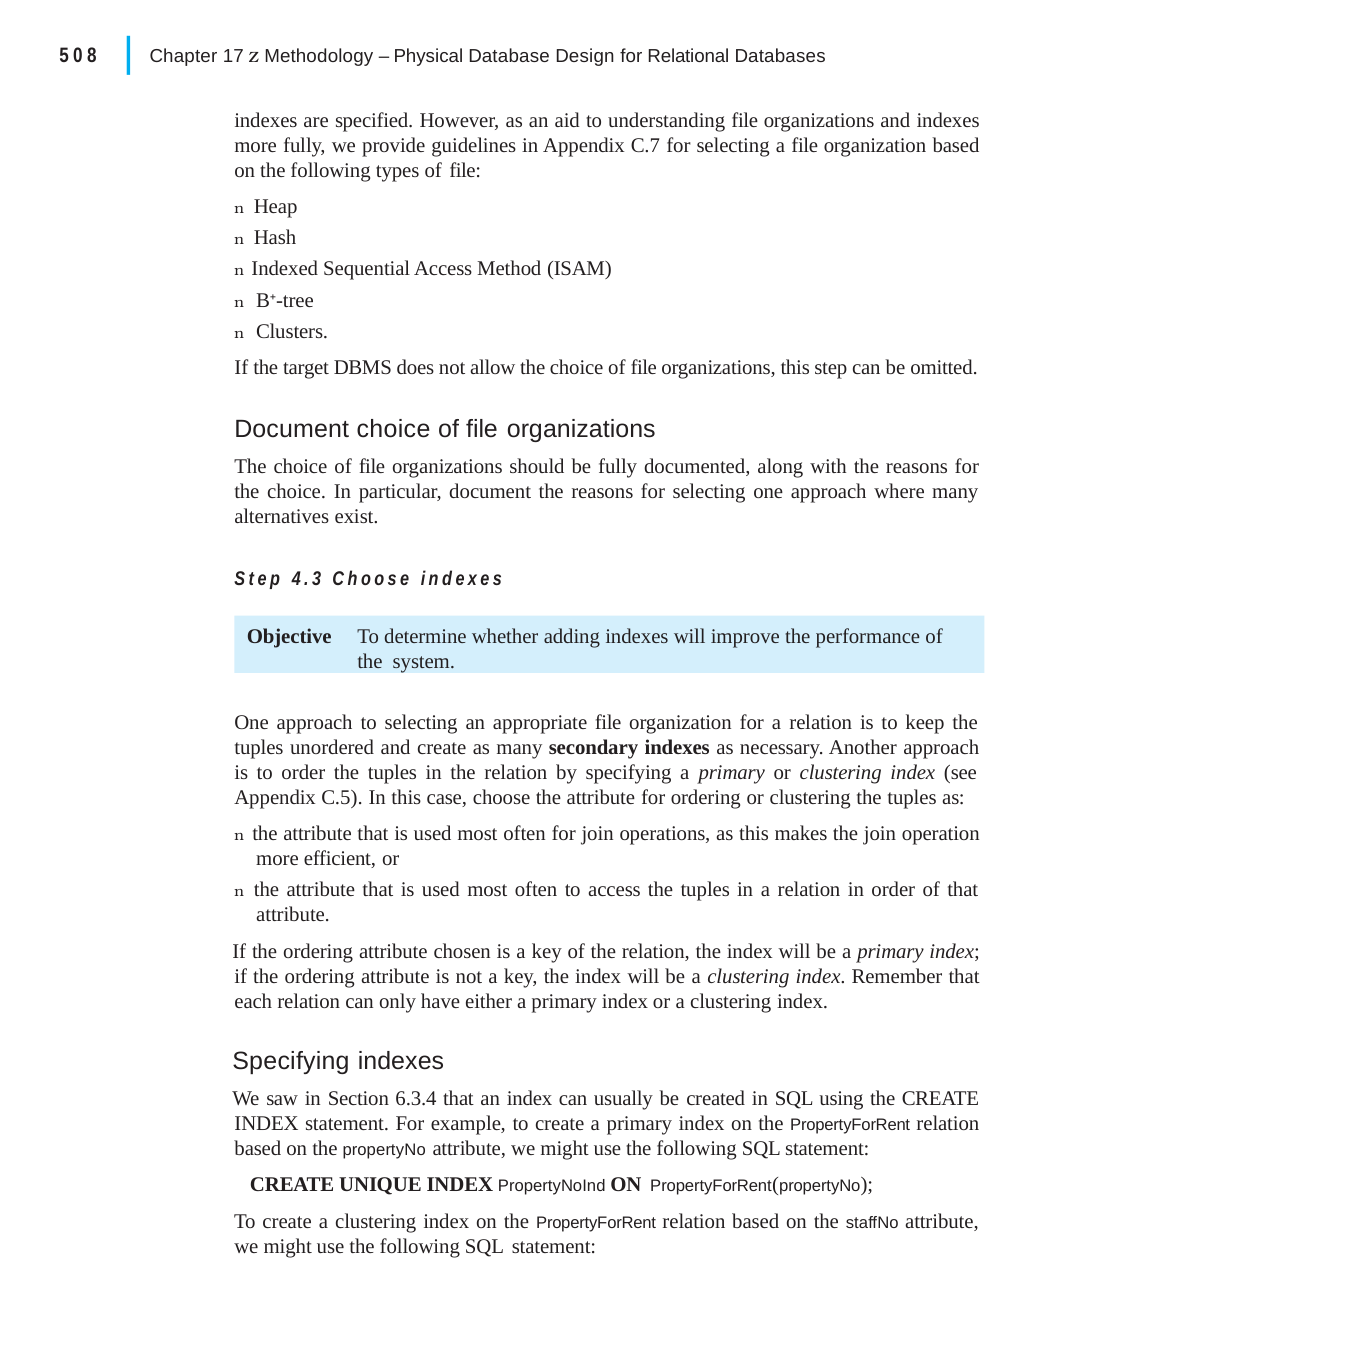

|
508
Chapter 17 z Methodology – Physical Database Design for Relational Databases
indexes are specified. However, as an aid to understanding file organizations and indexes  more fully, we provide guidelines in Appendix C.7 for selecting a file organization based  on the following types of file:
n Heap
n Hash
n Indexed Sequential Access Method (ISAM)
n B+-tree
n Clusters.
If the target DBMS does not allow the choice of file organizations, this step can be omitted.

Document choice of file organizations
The choice of file organizations should be fully documented, along with the reasons for  the choice. In particular, document the reasons for selecting one approach where many  alternatives exist.

Step 4.3 Choose indexes
Objective	To determine whether adding indexes will improve the performance of the  system.
One approach to selecting an appropriate file organization for a relation is to keep the  tuples unordered and create as many secondary indexes as necessary. Another approach  is to order the tuples in the relation by specifying a primary or clustering index (see  Appendix C.5). In this case, choose the attribute for ordering or clustering the tuples as:
n the attribute that is used most often for join operations, as this makes the join operation  more efficient, or
n the attribute that is used most often to access the tuples in a relation in order of that  attribute.
If the ordering attribute chosen is a key of the relation, the index will be a primary index;  if the ordering attribute is not a key, the index will be a clustering index. Remember that  each relation can only have either a primary index or a clustering index.

Specifying indexes
We saw in Section 6.3.4 that an index can usually be created in SQL using the CREATE  INDEX statement. For example, to create a primary index on the PropertyForRent relation  based on the propertyNo attribute, we might use the following SQL statement:
CREATE UNIQUE INDEX PropertyNoInd ON PropertyForRent(propertyNo);
To create a clustering index on the PropertyForRent relation based on the staffNo attribute,  we might use the following SQL statement: